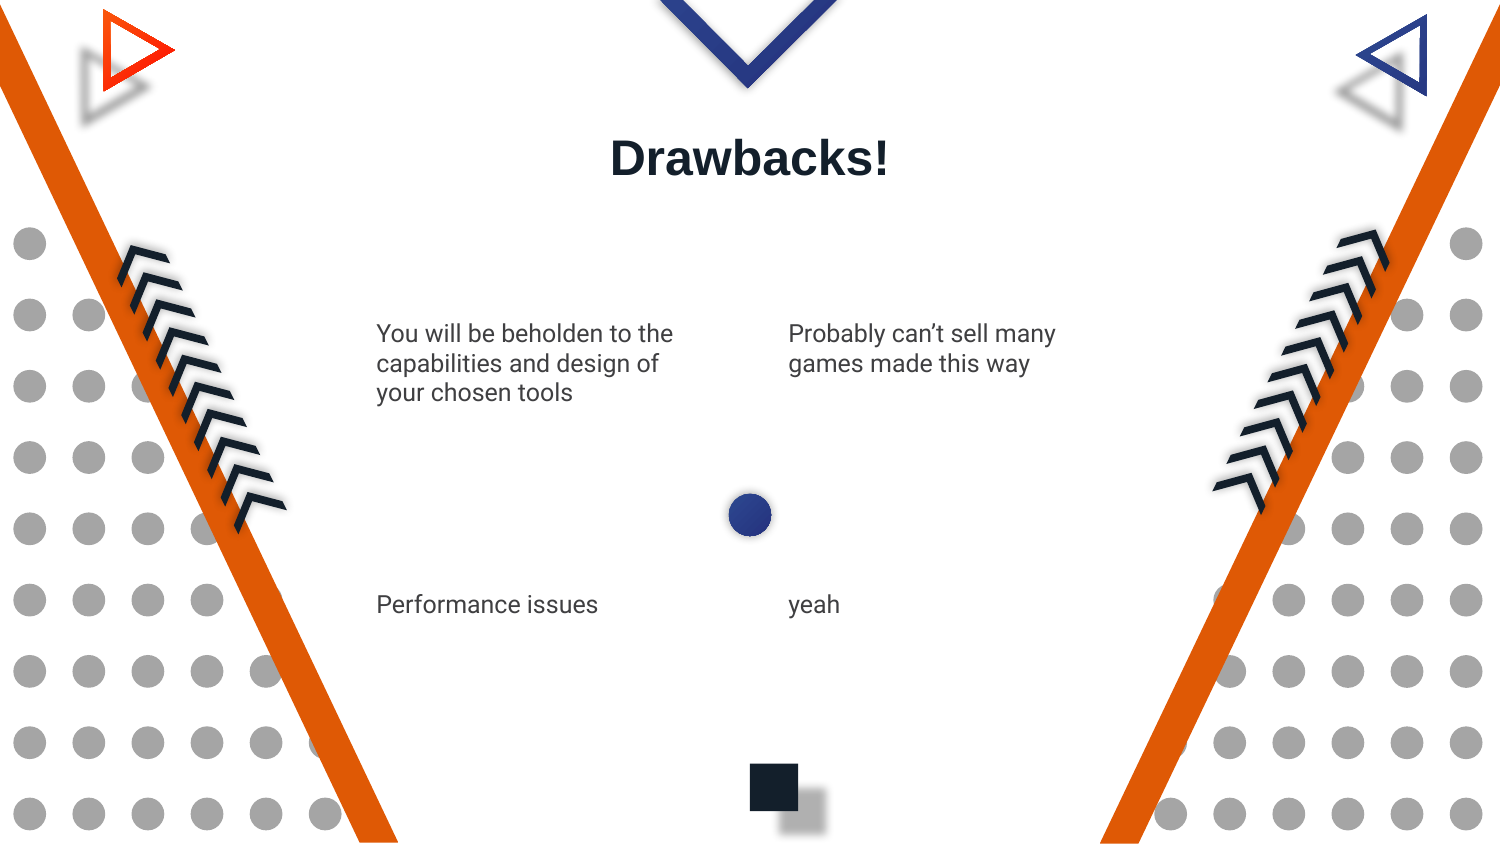

# Drawbacks!
You will be beholden to the capabilities and design of your chosen tools
Probably can’t sell many games made this way
Performance issues
yeah